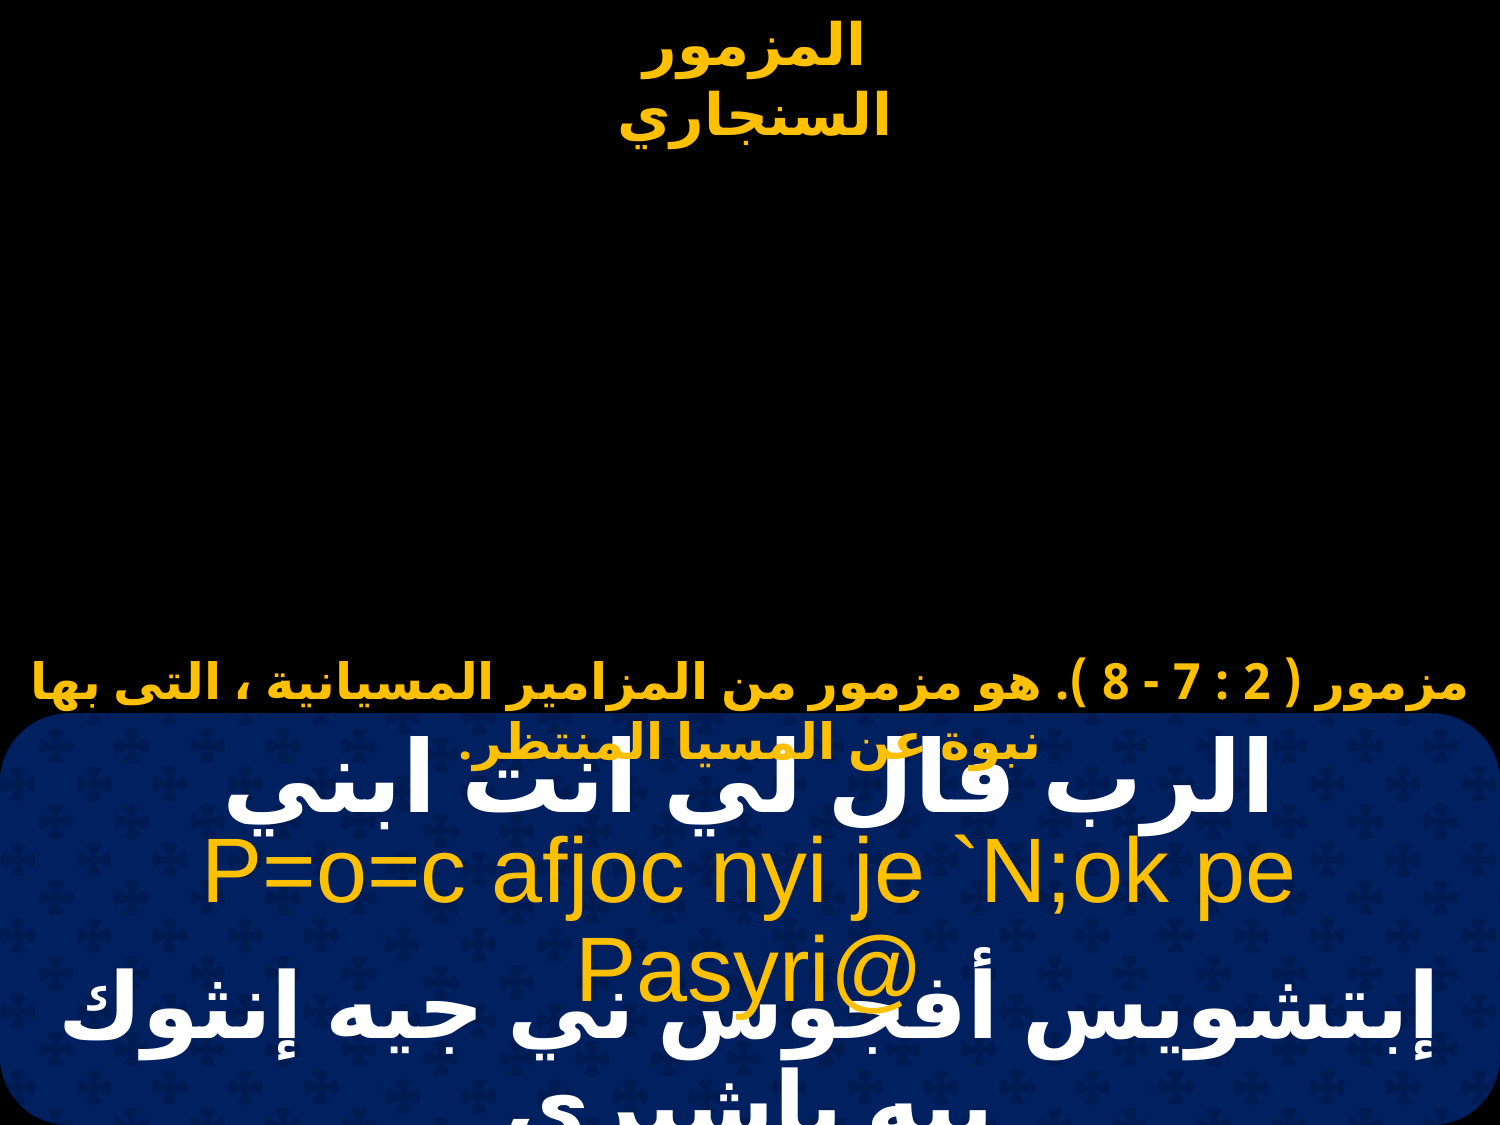

# مزمور الميلاد قبطي
مزمور ( 2 : 7 - 8 ). هو مزمور من المزامير المسيانية ، التى بها نبوة عن المسيا المنتظر.
الرب قال لي انت ابني
P=o=c afjoc nyi je `N;ok pe Pasyri@
إبتشويس أفجوس ني جيه إنثوك بيه باشيري